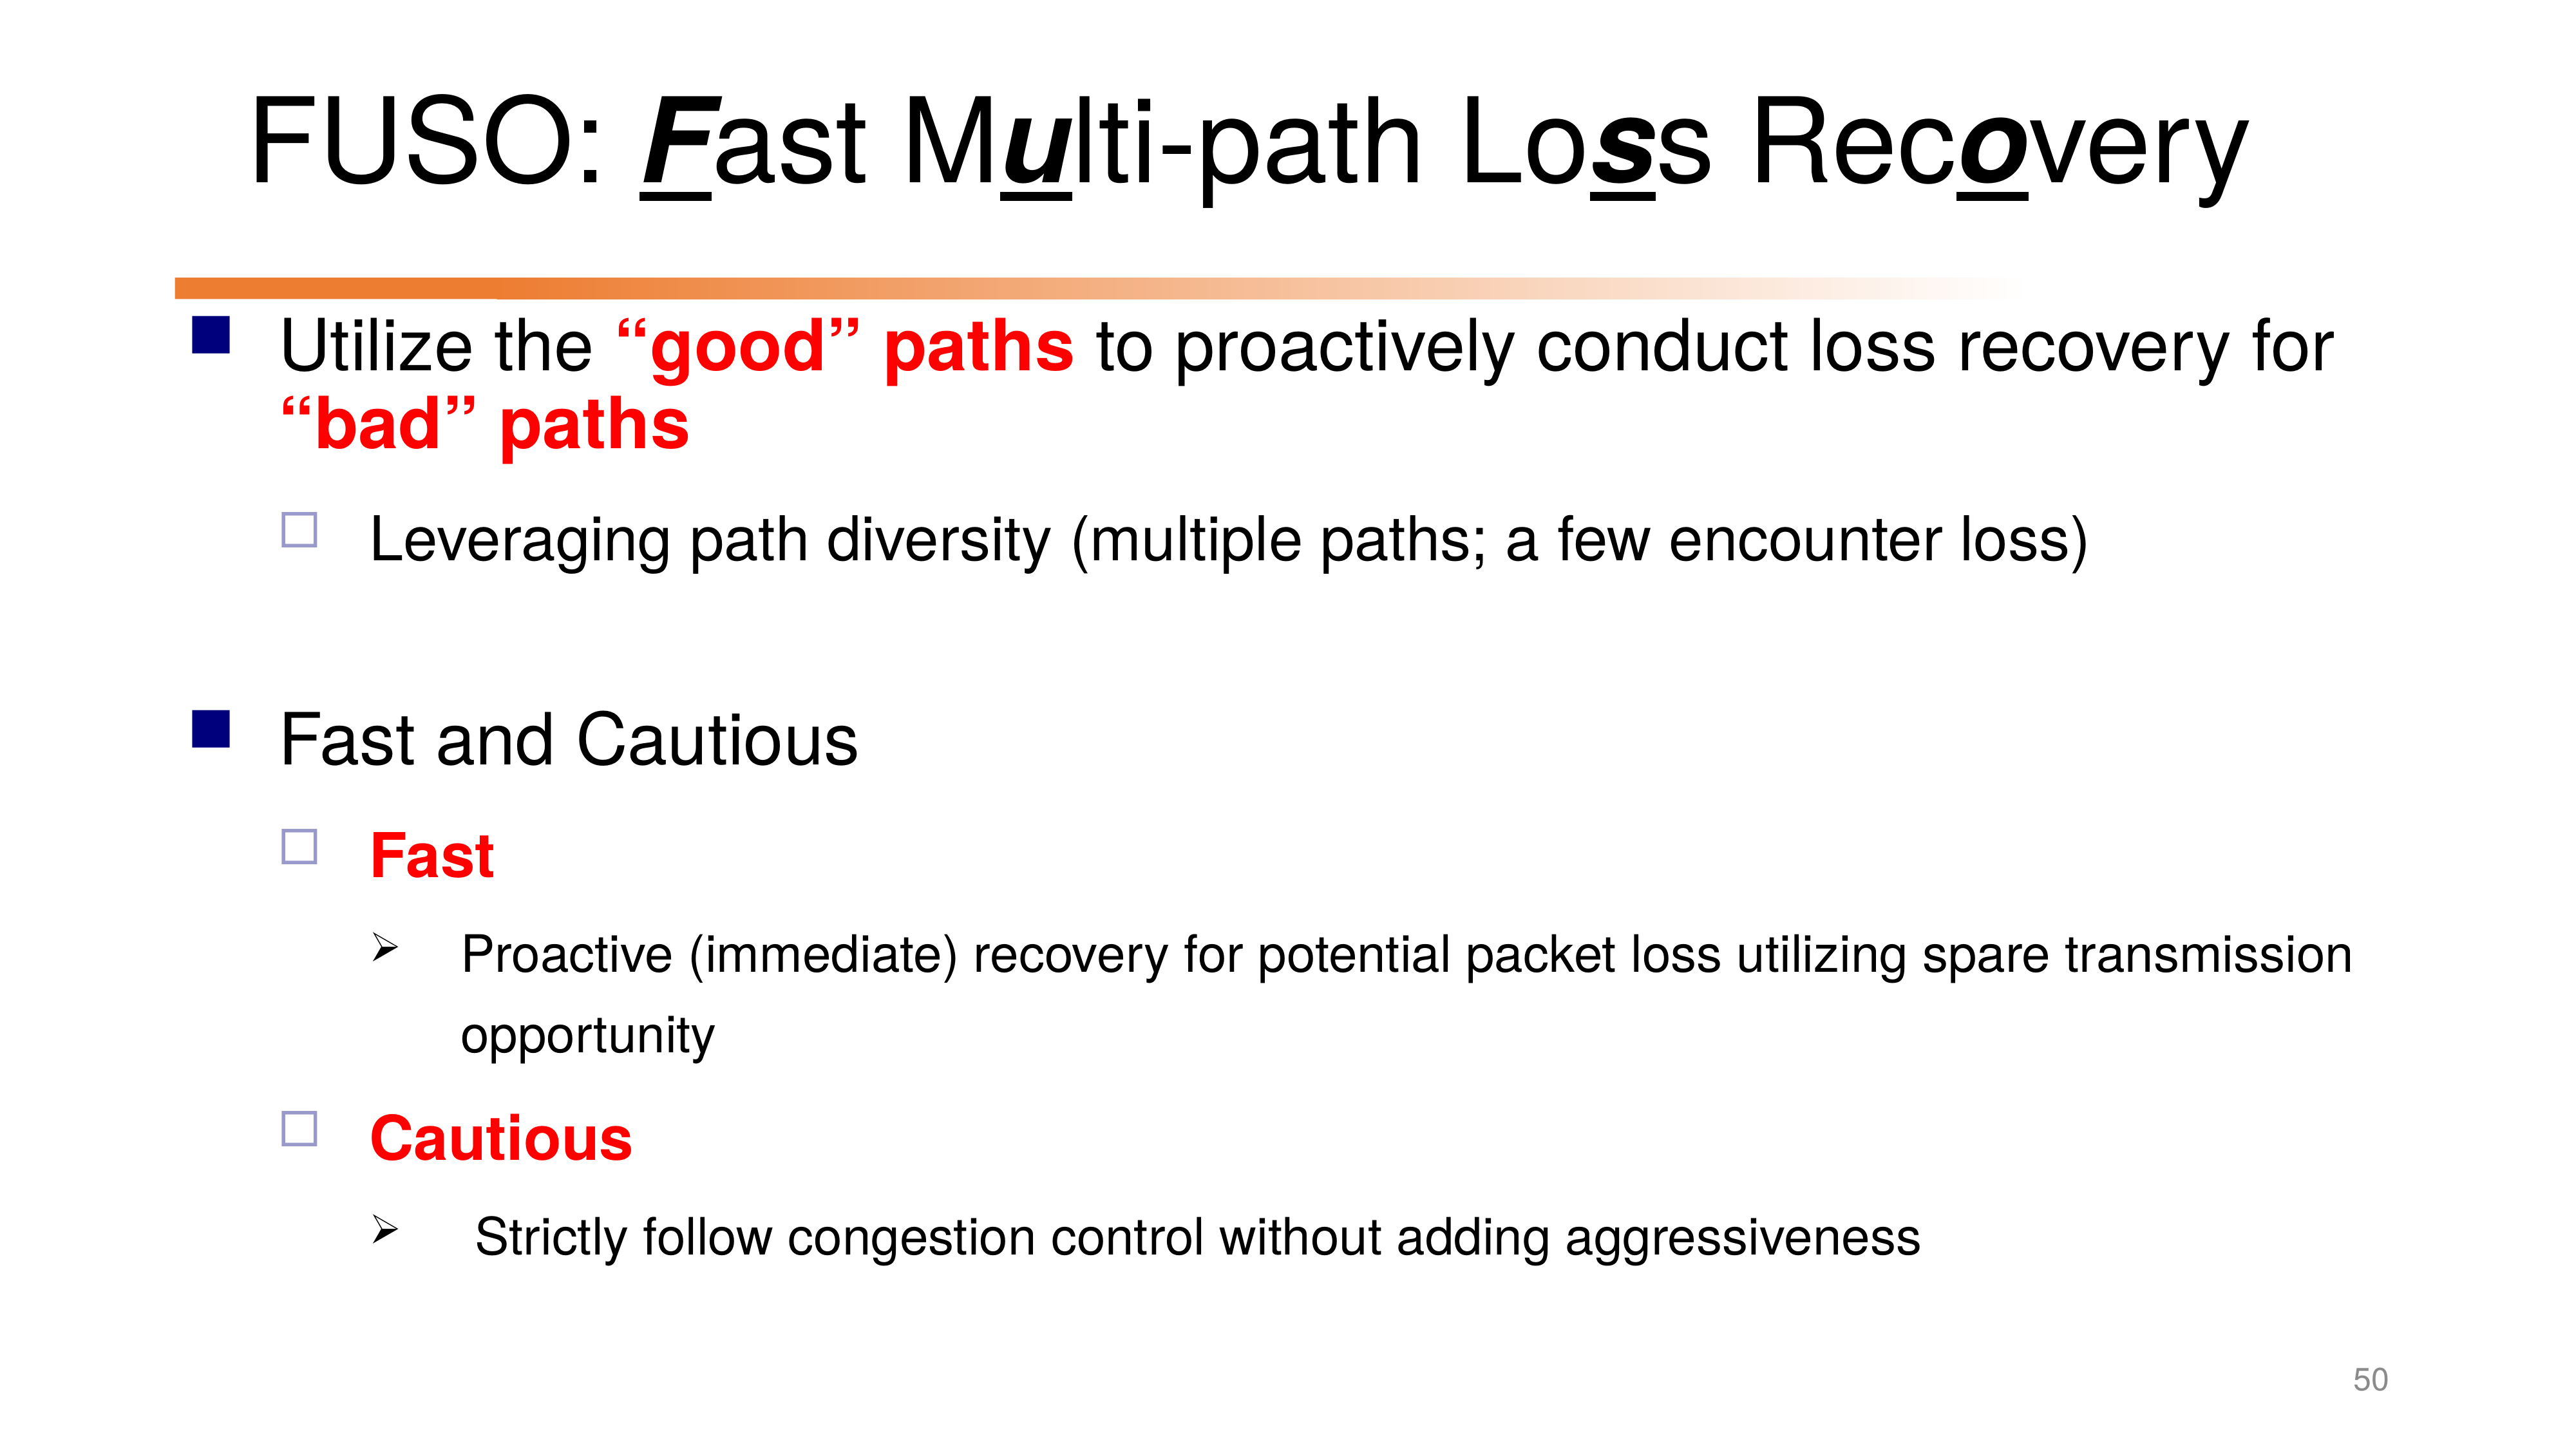

# FUSO: Fast Multi-path Loss Recovery
Utilize the “good” paths to proactively conduct loss recovery for “bad” paths
Leveraging path diversity (multiple paths; a few encounter loss)

Fast and Cautious
Fast
Proactive (immediate) recovery for potential packet loss utilizing spare transmission opportunity
Cautious
 Strictly follow congestion control without adding aggressiveness

50